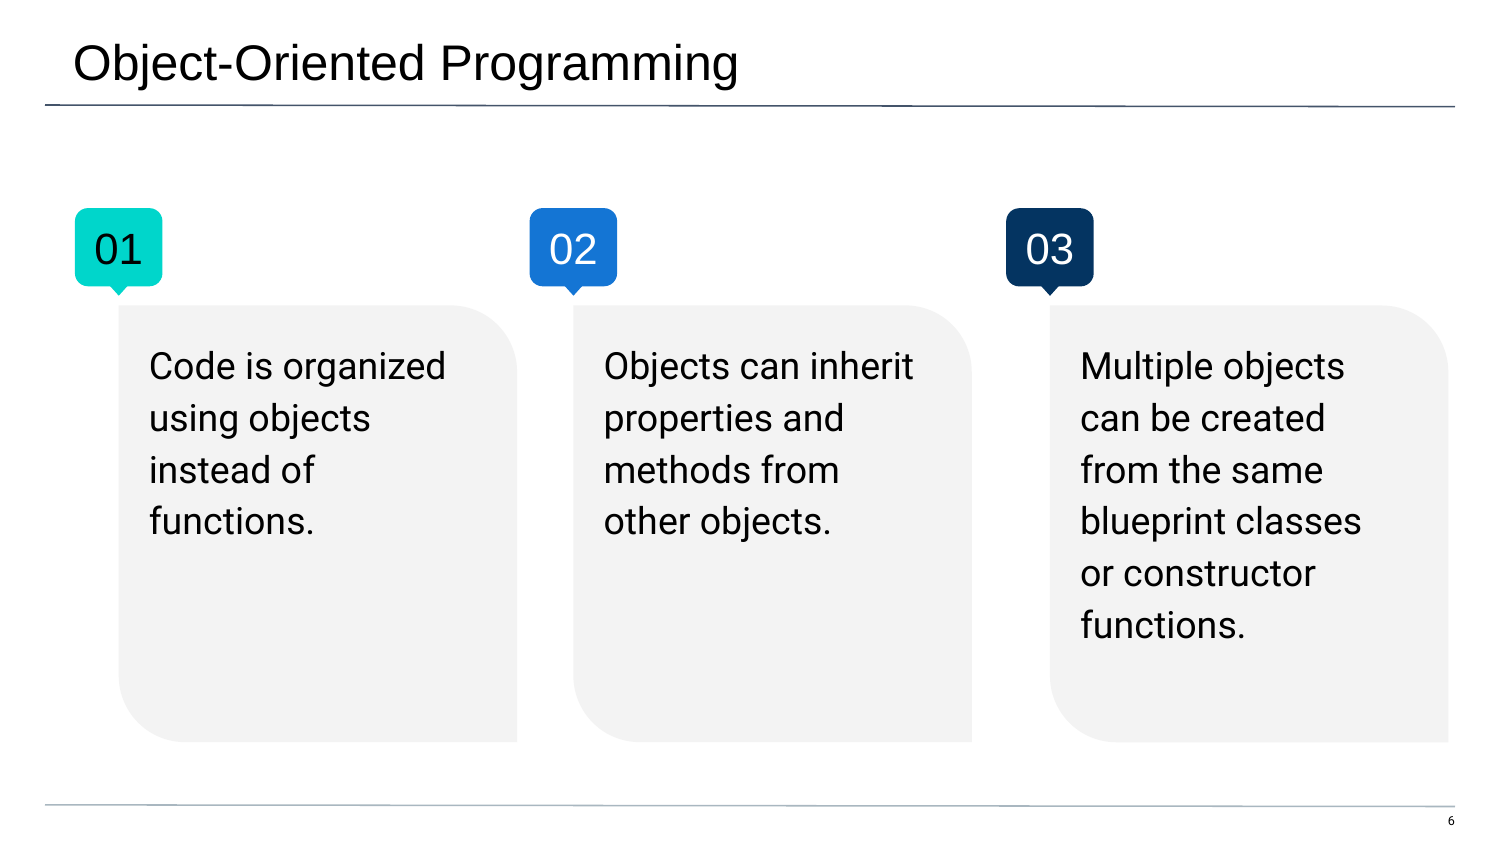

# Object-Oriented Programming
01

02

03

Code is organized using objects instead of functions.
Objects can inherit properties and methods from other objects.

Multiple objects can be created from the same blueprint classes
or constructor functions.